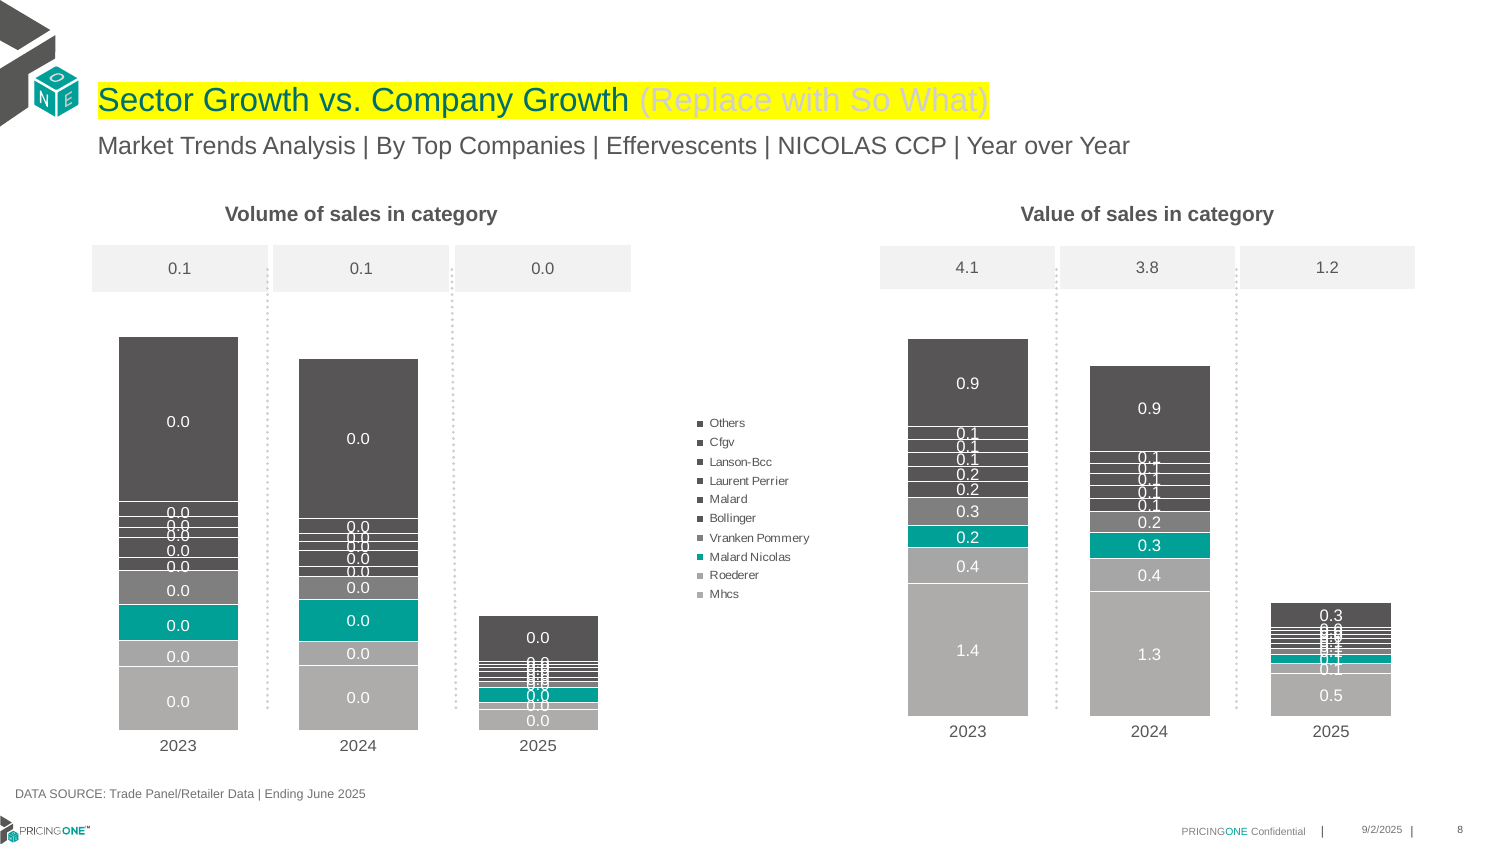

# Sector Growth vs. Company Growth (Replace with So What)
Market Trends Analysis | By Top Companies | Effervescents | NICOLAS CCP | Year over Year
| Value of sales in category |  |  |
| --- | --- | --- |
| 4.1 | 3.8 | 1.2 |
| Volume of sales in category |  |  |
| --- | --- | --- |
| 0.1 | 0.1 | 0.0 |

### Chart

| Category | Mhcs | Roederer | Malard Nicolas | Vranken Pommery | Bollinger | Malard | Laurent Perrier | Lanson-Bcc | Cfgv | Others |
|---|---|---|---|---|---|---|---|---|---|---|
| 2023 | 1.421768 | 0.384339 | 0.236715 | 0.309219 | 0.173047 | 0.160802 | 0.145827 | 0.145617 | 0.129821 | 0.946998 |
| 2024 | 1.337717 | 0.359349 | 0.276699 | 0.228709 | 0.138576 | 0.138544 | 0.126863 | 0.111901 | 0.125461 | 0.925907 |
| 2025 | 0.452023 | 0.112619 | 0.097595 | 0.065467 | 0.050252 | 0.055567 | 0.046415 | 0.038197 | 0.033993 | 0.269161 |

### Chart

| Category | Mhcs | Roederer | Malard Nicolas | Vranken Pommery | Bollinger | Malard | Laurent Perrier | Lanson-Bcc | Cfgv | Others |
|---|---|---|---|---|---|---|---|---|---|---|
| 2023 | 0.013427 | 0.005242 | 0.007611 | 0.006996 | 0.00275 | 0.003974 | 0.002112 | 0.002308 | 0.003147 | 0.034327 |
| 2024 | 0.013611 | 0.004991 | 0.00864 | 0.004734 | 0.002085 | 0.003256 | 0.001894 | 0.001809 | 0.002916 | 0.033309 |
| 2025 | 0.004412 | 0.001449 | 0.003064 | 0.001377 | 0.000696 | 0.001305 | 0.000716 | 0.000641 | 0.000787 | 0.009567 |
DATA SOURCE: Trade Panel/Retailer Data | Ending June 2025

9/2/2025
8